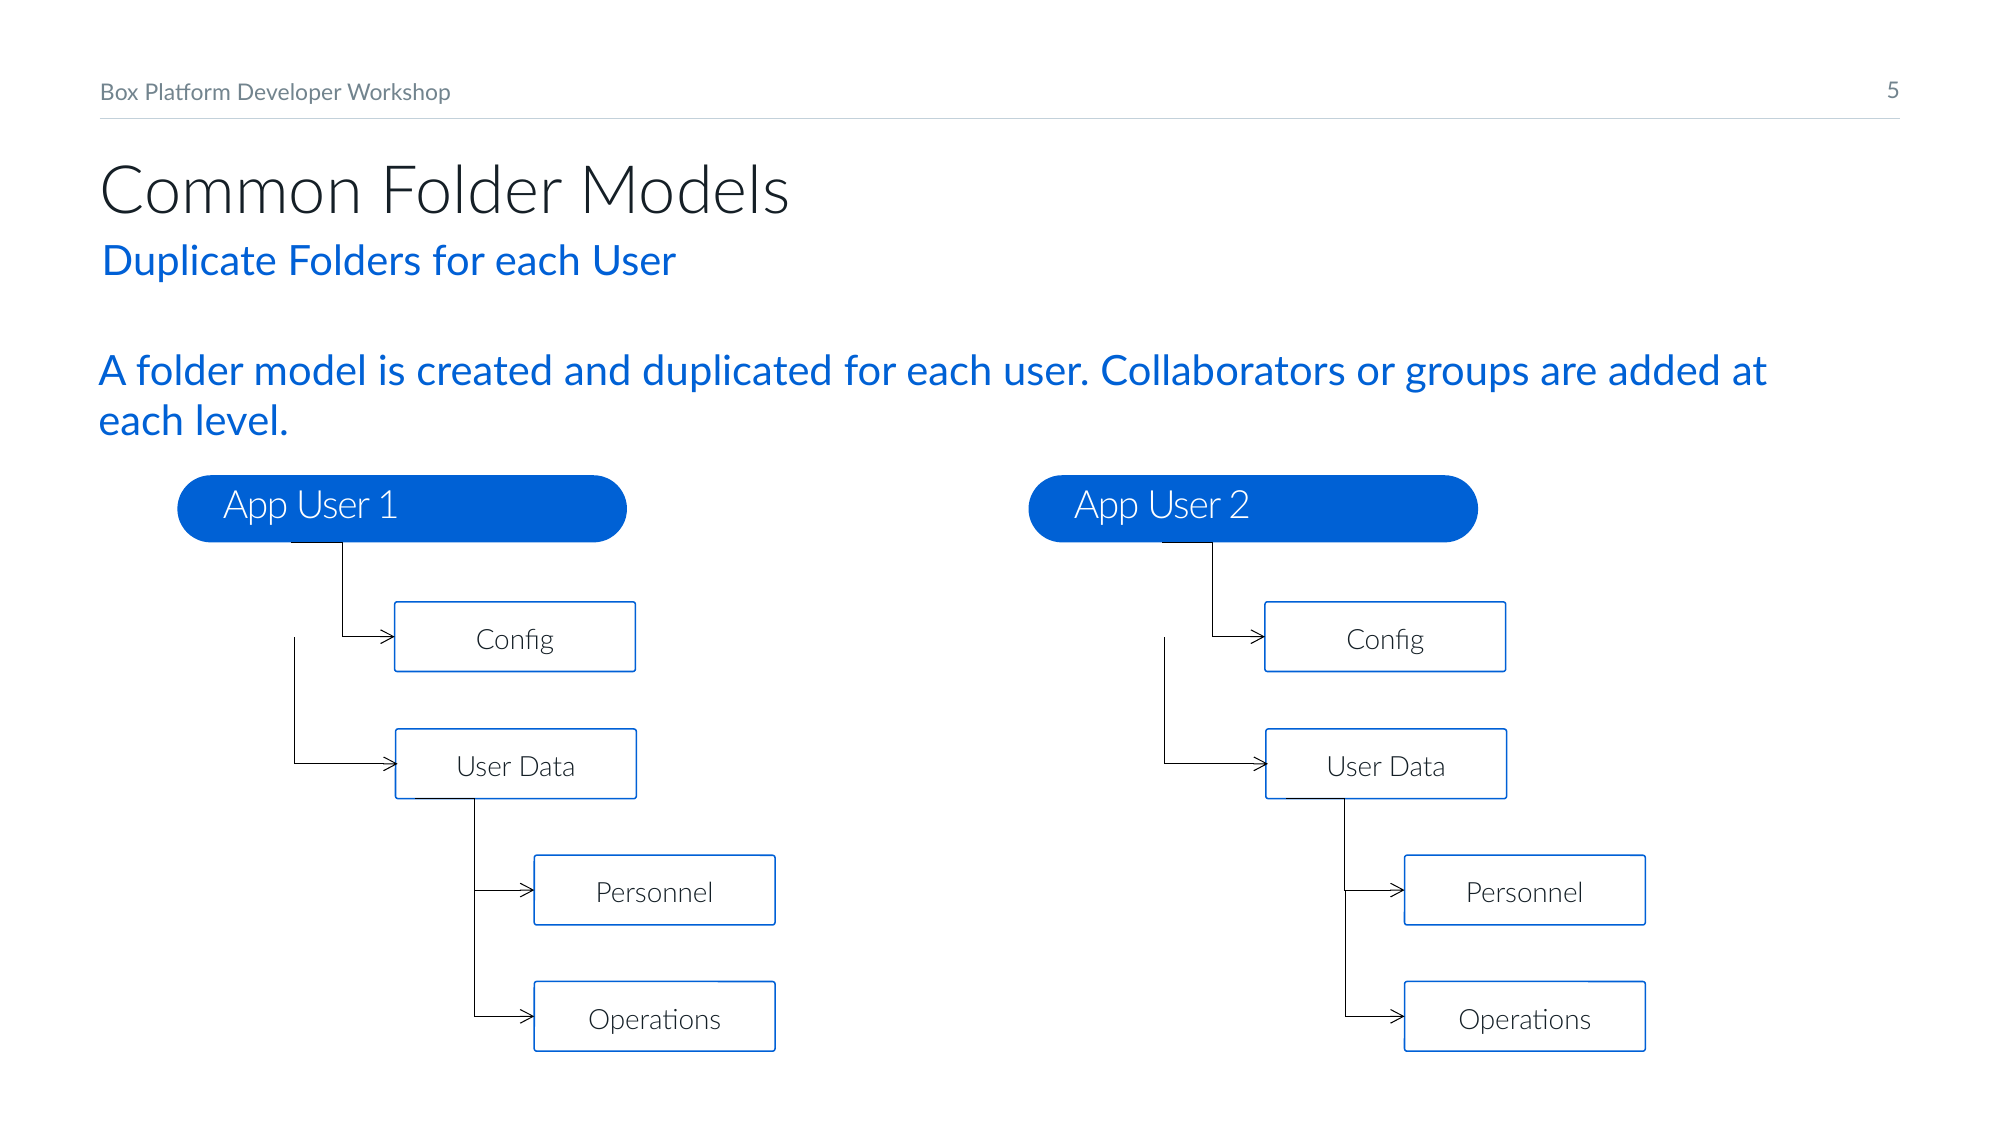

# Common Folder Models
Duplicate Folders for each User
A folder model is created and duplicated for each user. Collaborators or groups are added at each level.

   App User 1
   App User 2
Config
Config
User Data
User Data
Personnel
Personnel
Operations
Operations